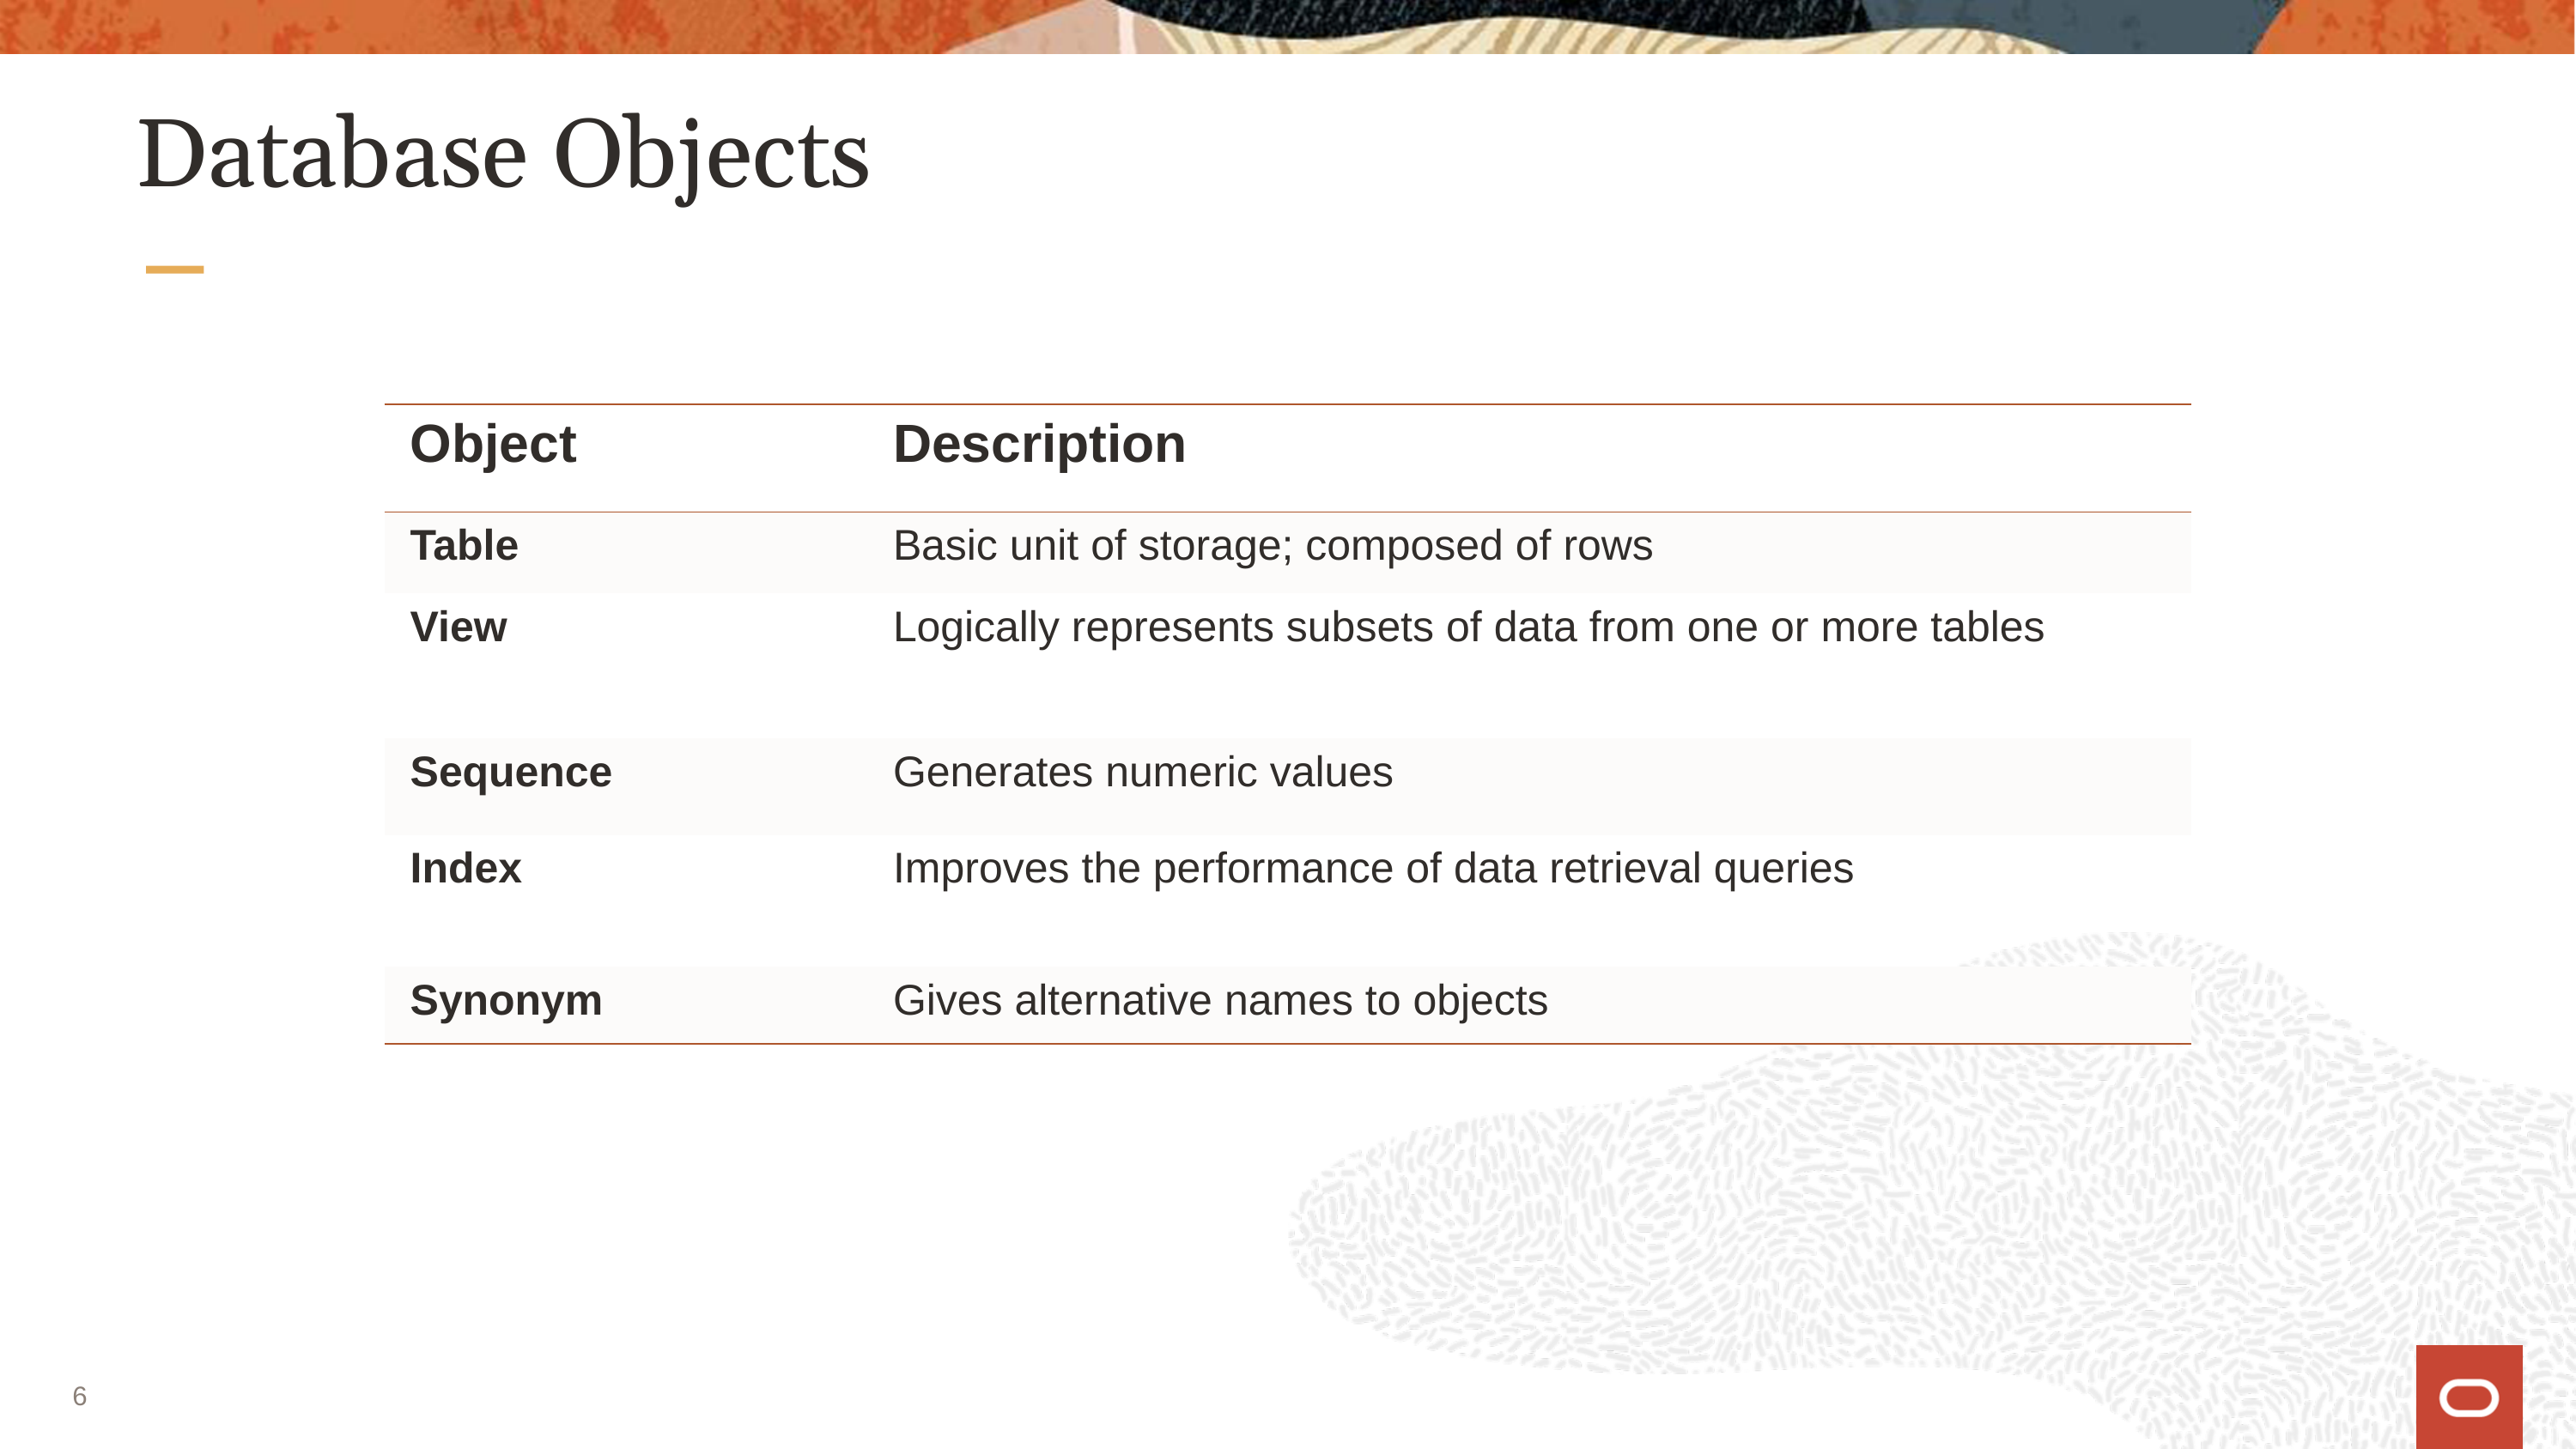

# Database Objects
| Object | Description |
| --- | --- |
| Table | Basic unit of storage; composed of rows |
| View | Logically represents subsets of data from one or more tables |
| Sequence | Generates numeric values |
| Index | Improves the performance of data retrieval queries |
| Synonym | Gives alternative names to objects |